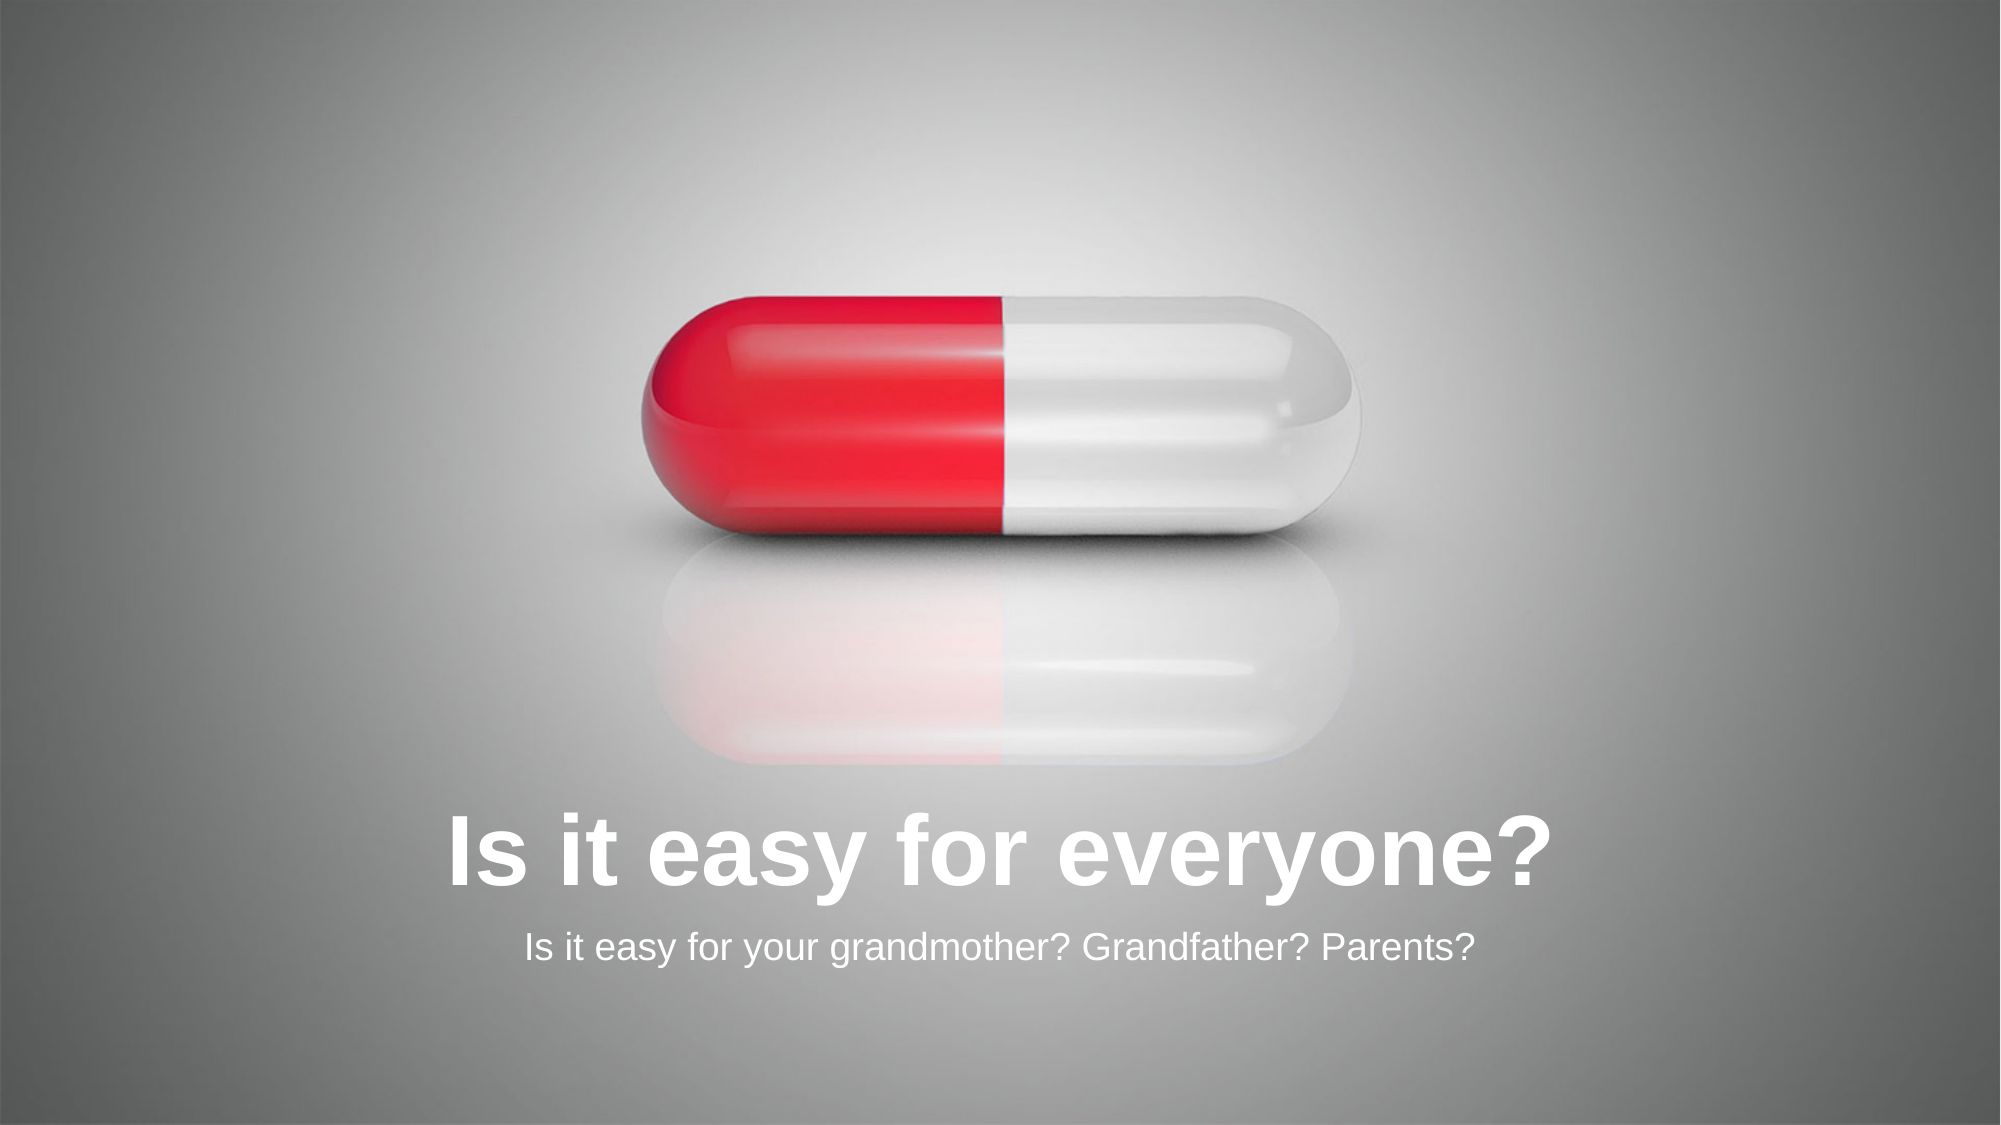

Is it easy for everyone?
Is it easy for your grandmother? Grandfather? Parents?